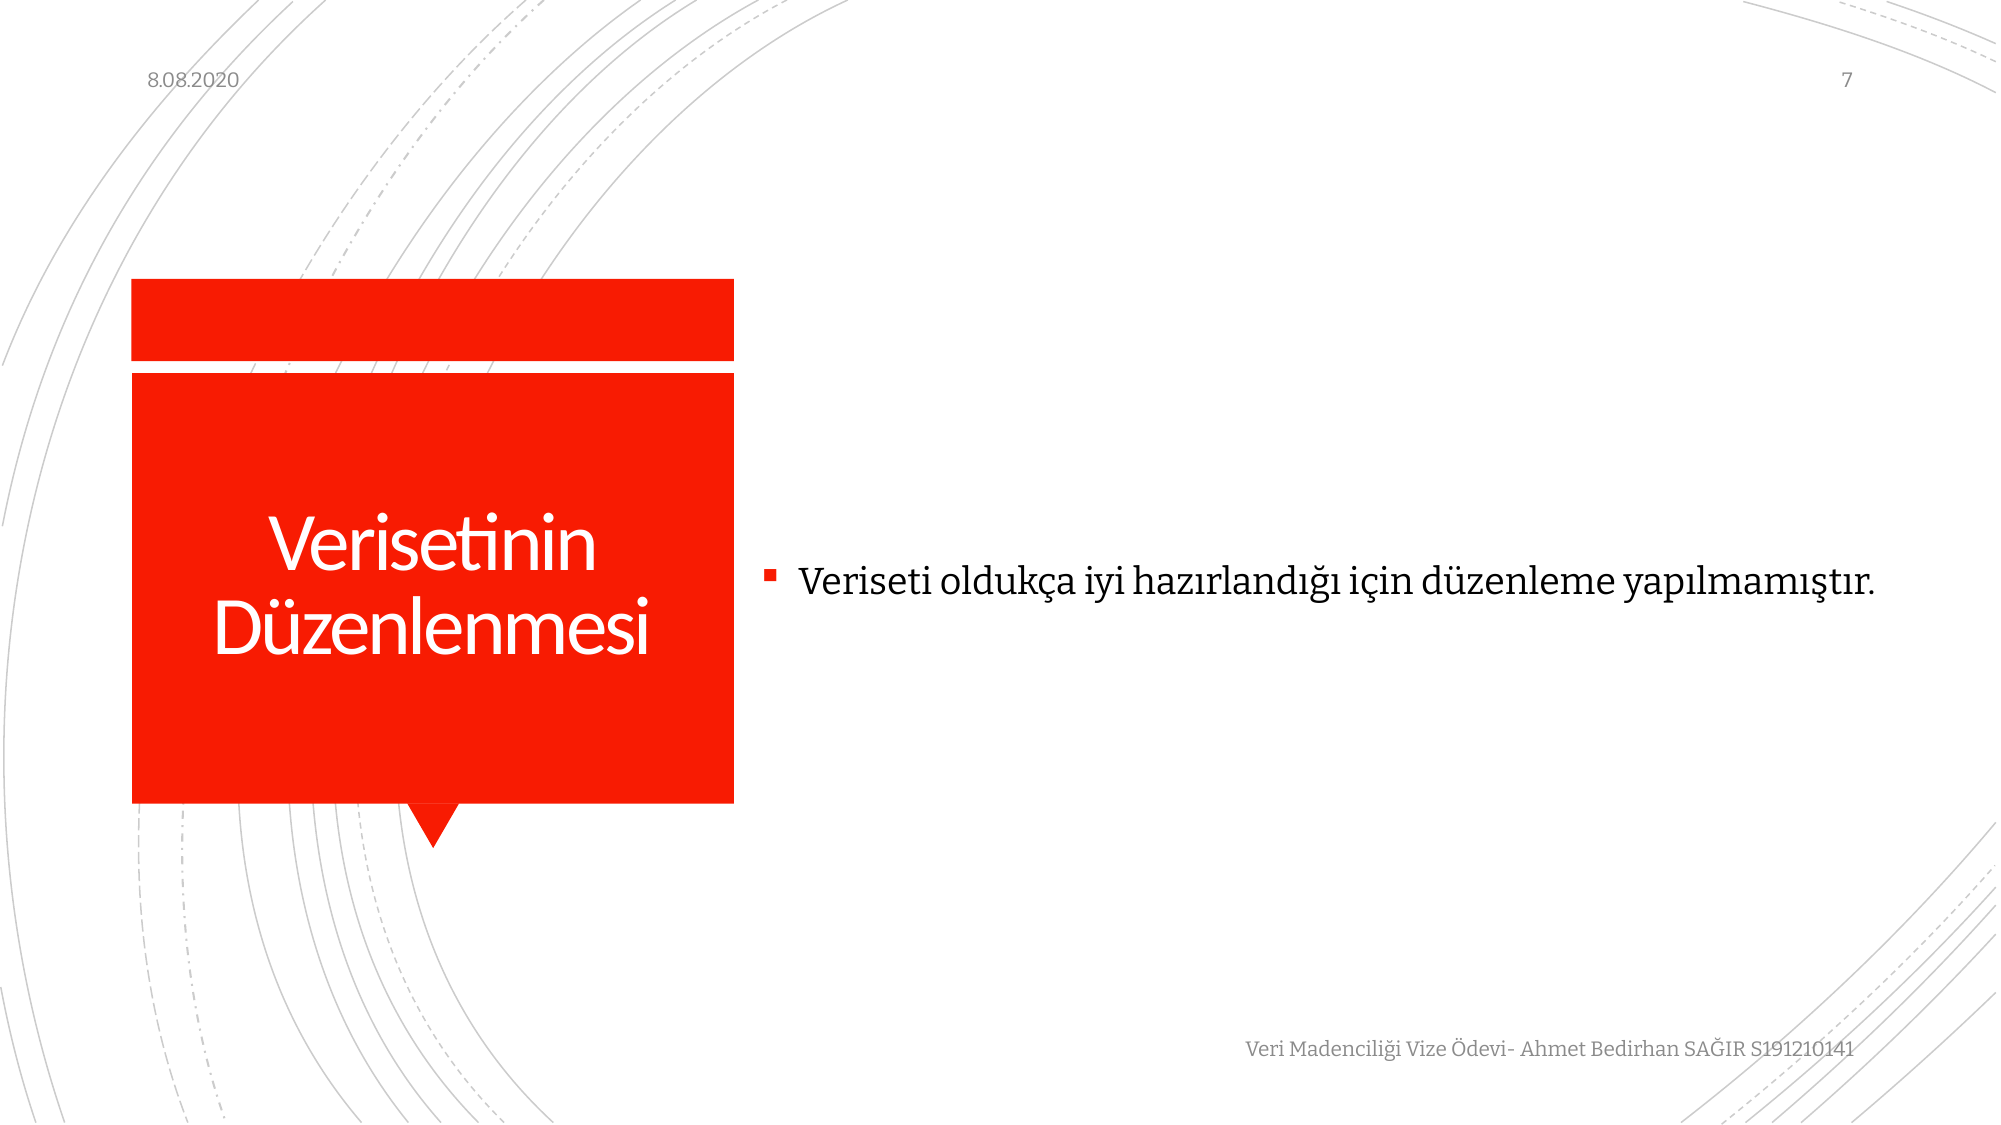

8.08.2020
7
Veriseti oldukça iyi hazırlandığı için düzenleme yapılmamıştır.
# Verisetinin Düzenlenmesi
Veri Madenciliği Vize Ödevi- Ahmet Bedirhan SAĞIR S191210141